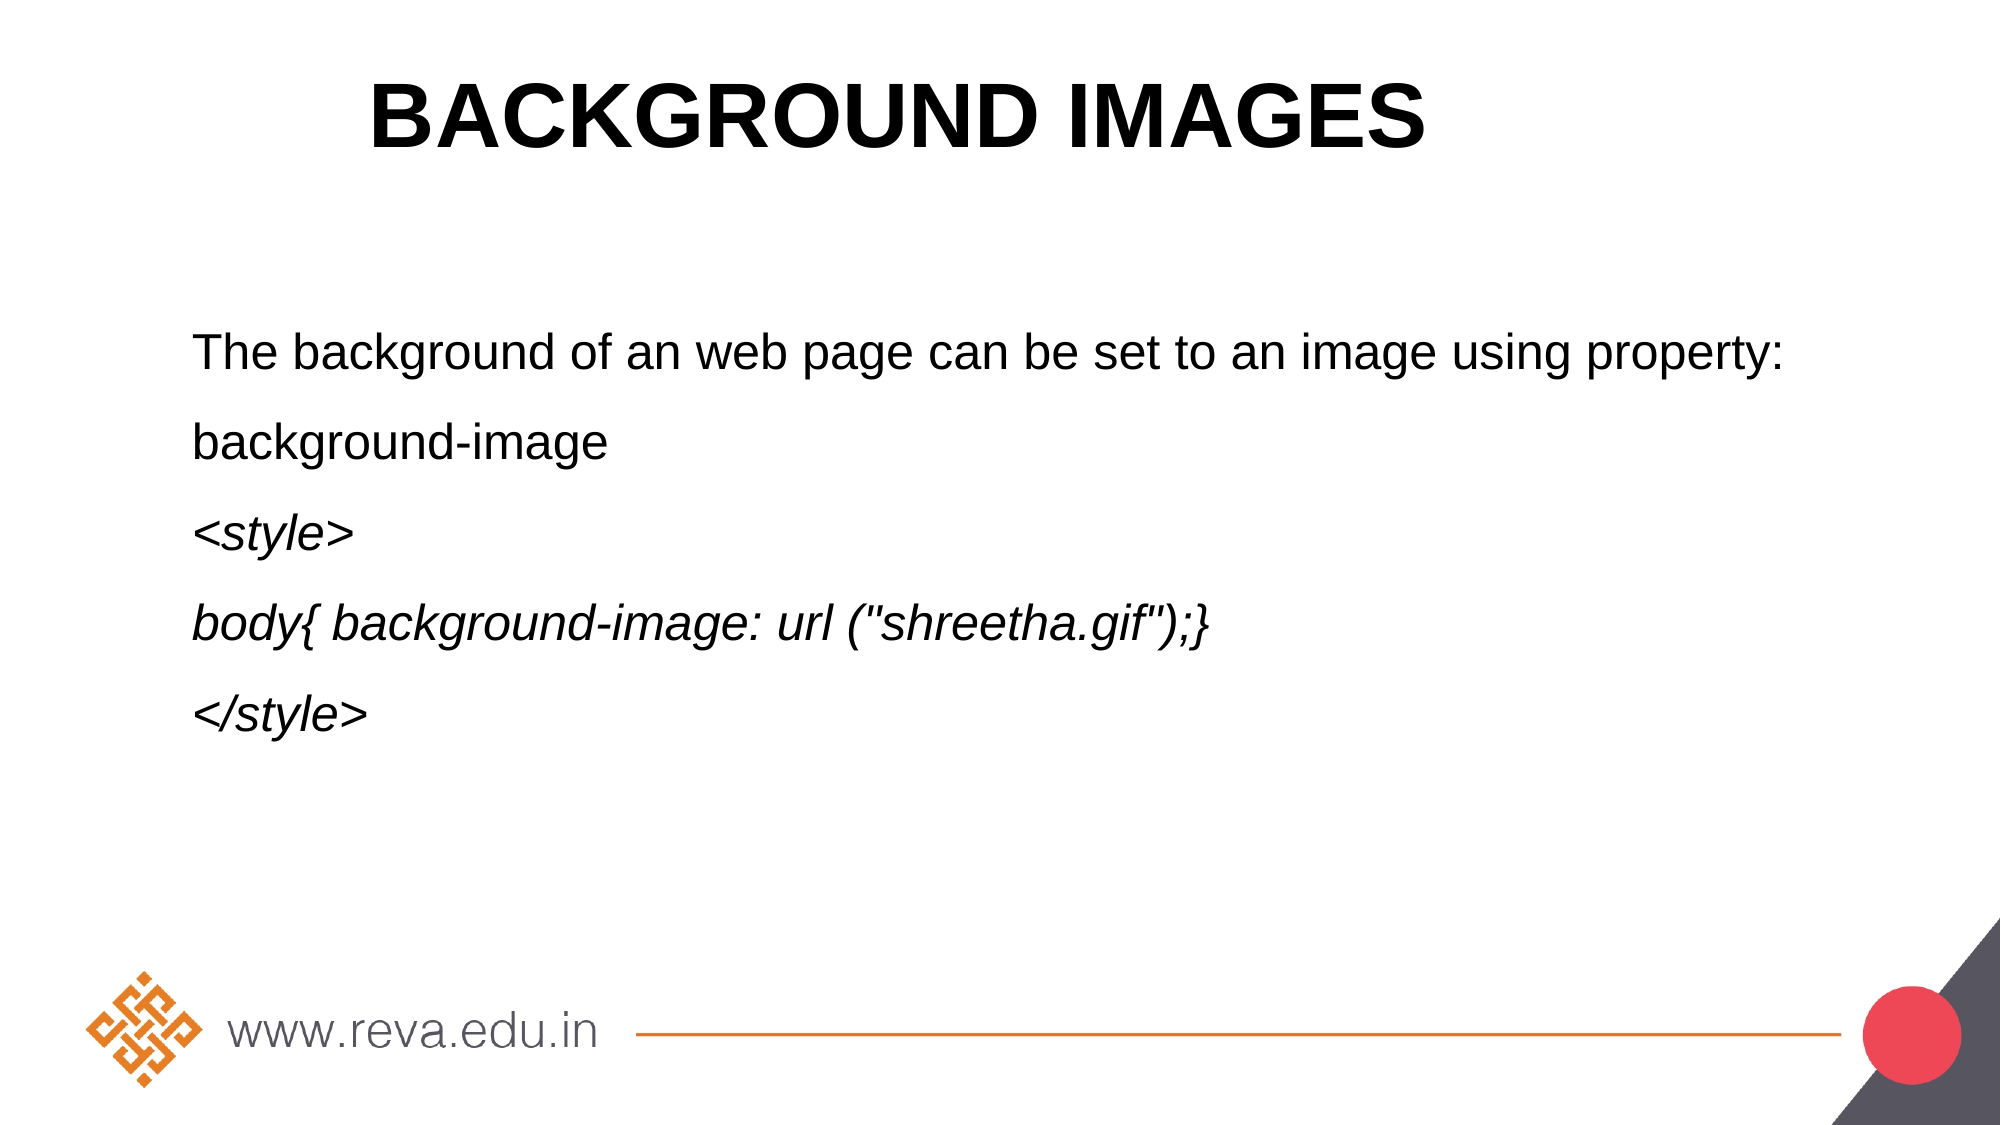

# Background Images

The background of an web page can be set to an image using property:
background-image
<style>
body{ background-image: url ("shreetha.gif");}
</style>